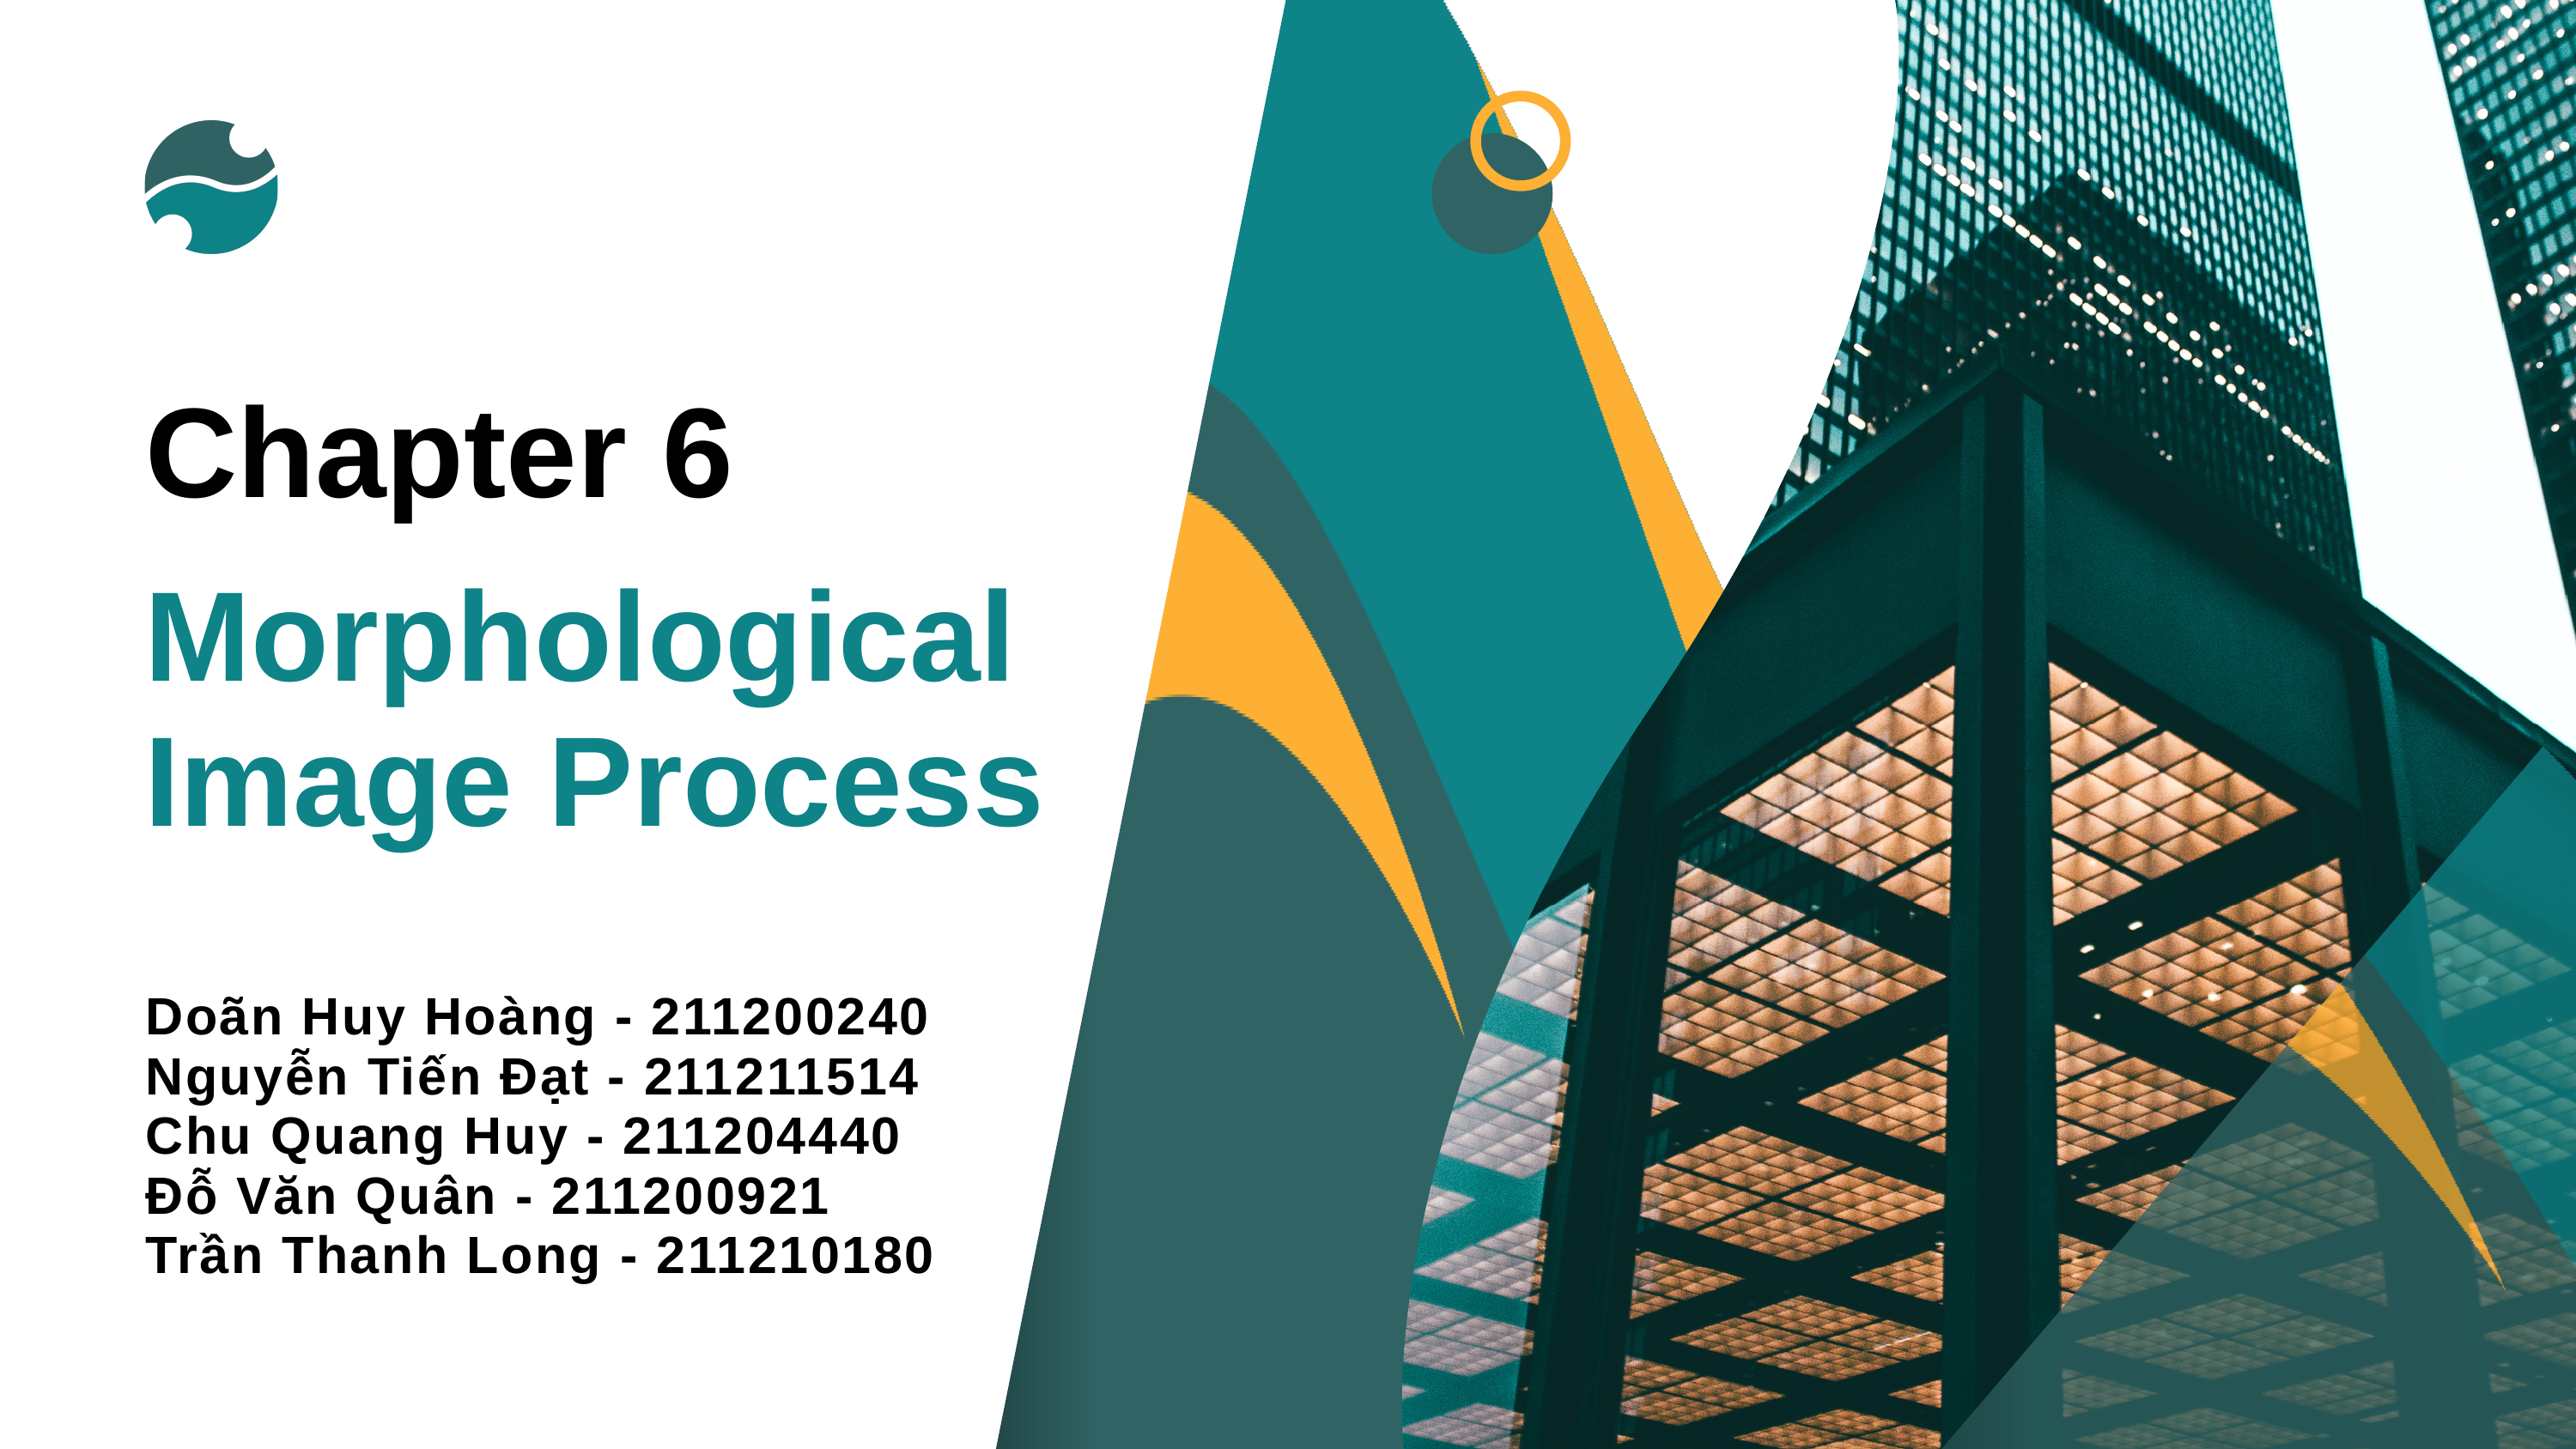

Chapter 6
Morphological Image Process

Doãn Huy Hoàng - 211200240
Nguyễn Tiến Đạt - 211211514
Chu Quang Huy - 211204440
Đỗ Văn Quân - 211200921
Trần Thanh Long - 211210180